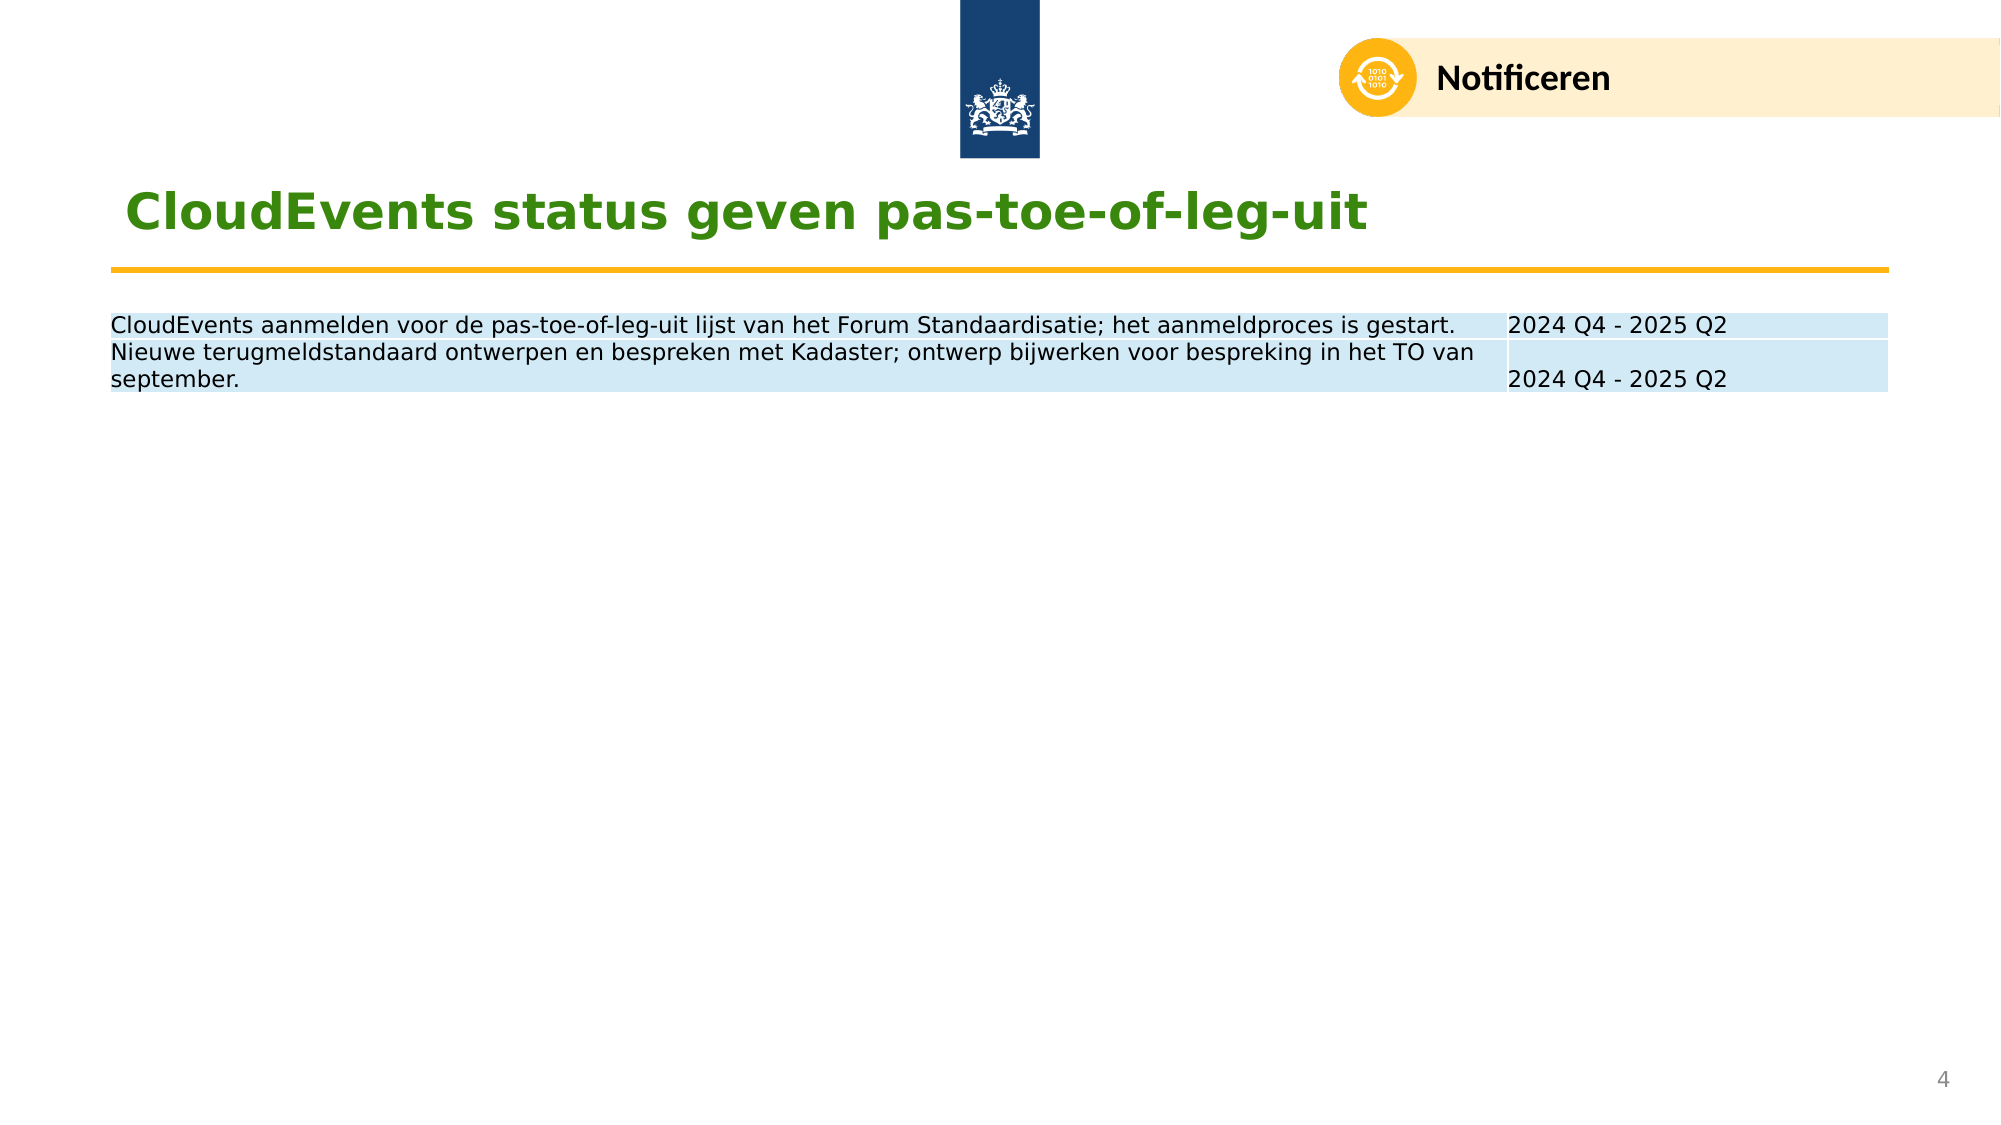

Notificeren
# CloudEvents status geven pas-toe-of-leg-uit
| CloudEvents aanmelden voor de pas-toe-of-leg-uit lijst van het Forum Standaardisatie; het aanmeldproces is gestart. | 2024 Q4 - 2025 Q2 |
| --- | --- |
| Nieuwe terugmeldstandaard ontwerpen en bespreken met Kadaster; ontwerp bijwerken voor bespreking in het TO van september. | 2024 Q4 - 2025 Q2 |
4